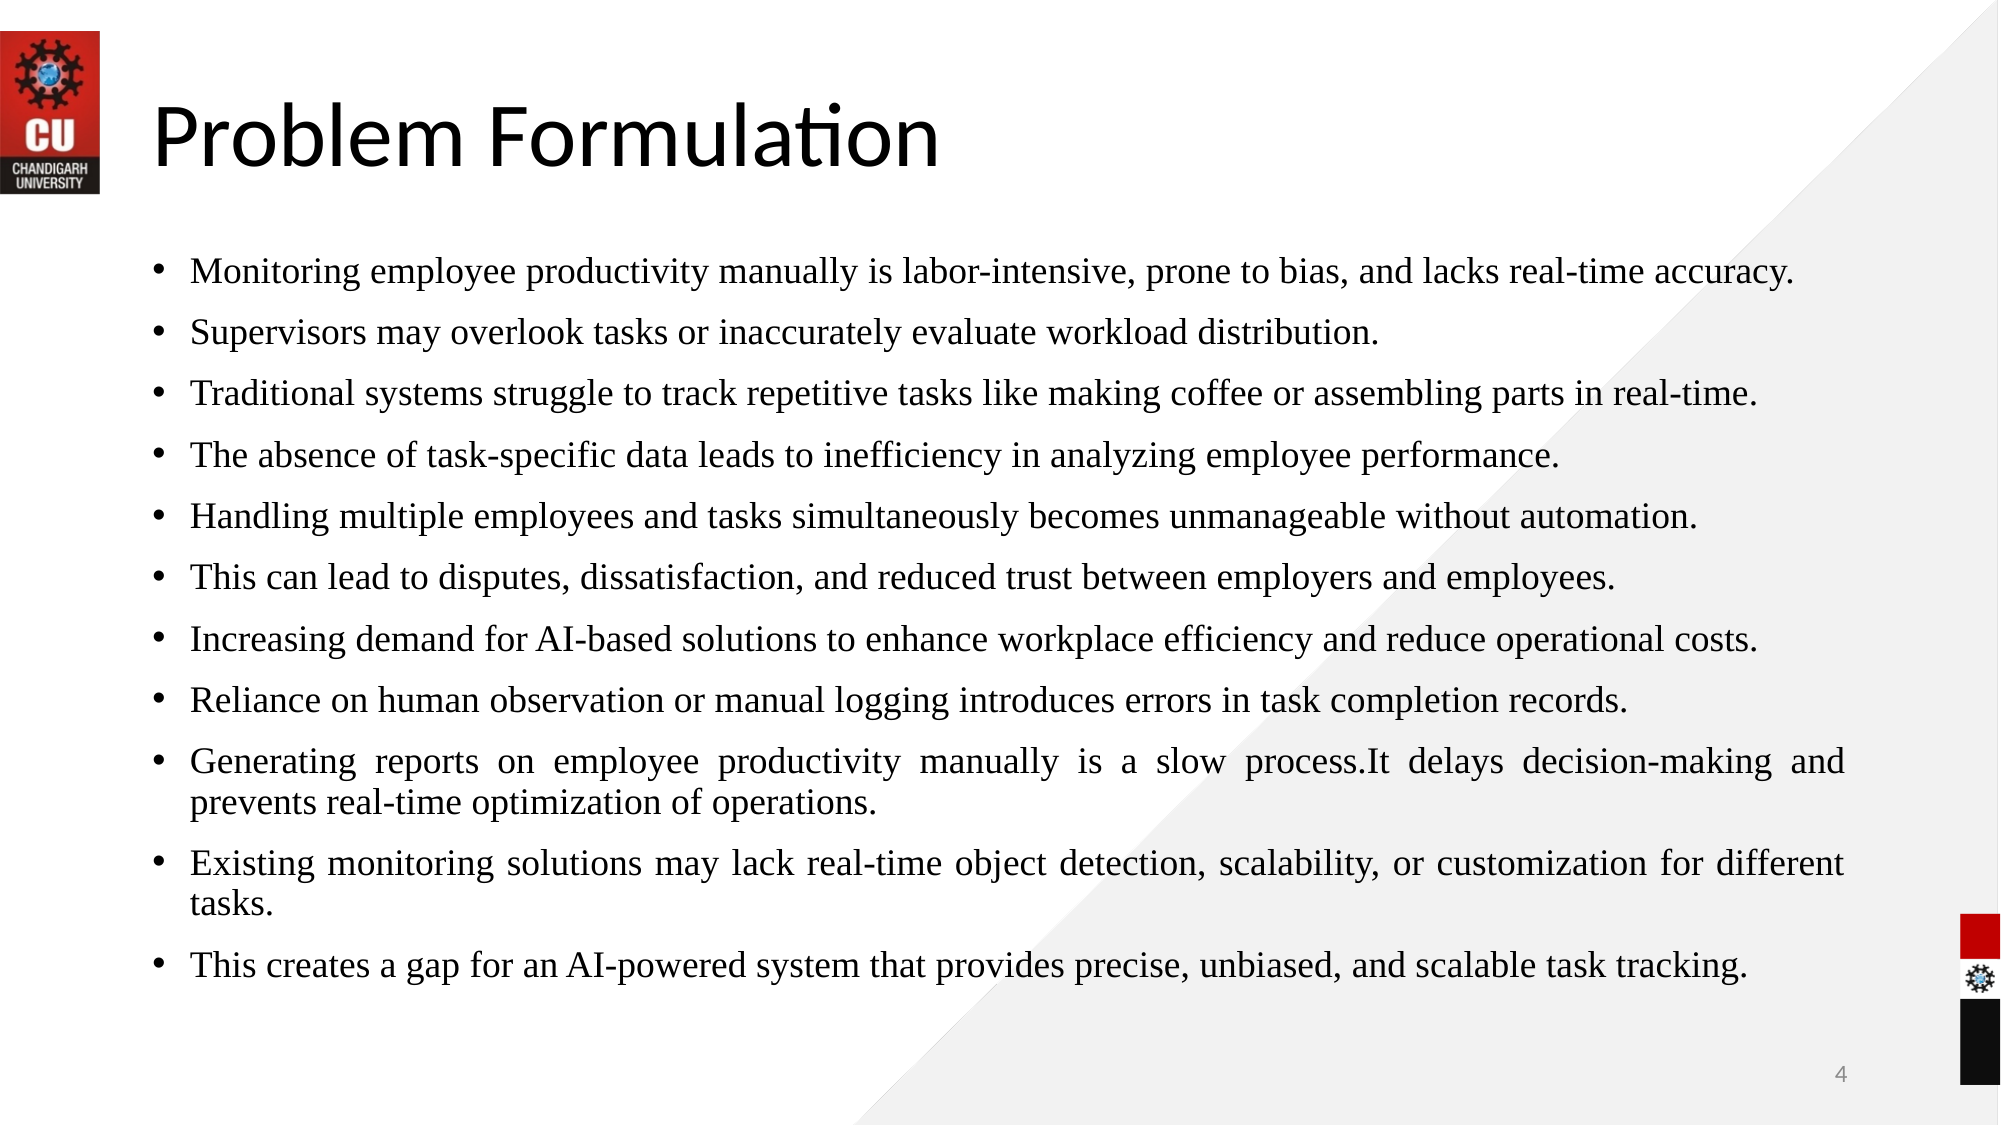

# Problem Formulation
Monitoring employee productivity manually is labor-intensive, prone to bias, and lacks real-time accuracy.
Supervisors may overlook tasks or inaccurately evaluate workload distribution.
Traditional systems struggle to track repetitive tasks like making coffee or assembling parts in real-time.
The absence of task-specific data leads to inefficiency in analyzing employee performance.
Handling multiple employees and tasks simultaneously becomes unmanageable without automation.
This can lead to disputes, dissatisfaction, and reduced trust between employers and employees.
Increasing demand for AI-based solutions to enhance workplace efficiency and reduce operational costs.
Reliance on human observation or manual logging introduces errors in task completion records.
Generating reports on employee productivity manually is a slow process.It delays decision-making and prevents real-time optimization of operations.
Existing monitoring solutions may lack real-time object detection, scalability, or customization for different tasks.
This creates a gap for an AI-powered system that provides precise, unbiased, and scalable task tracking.

4